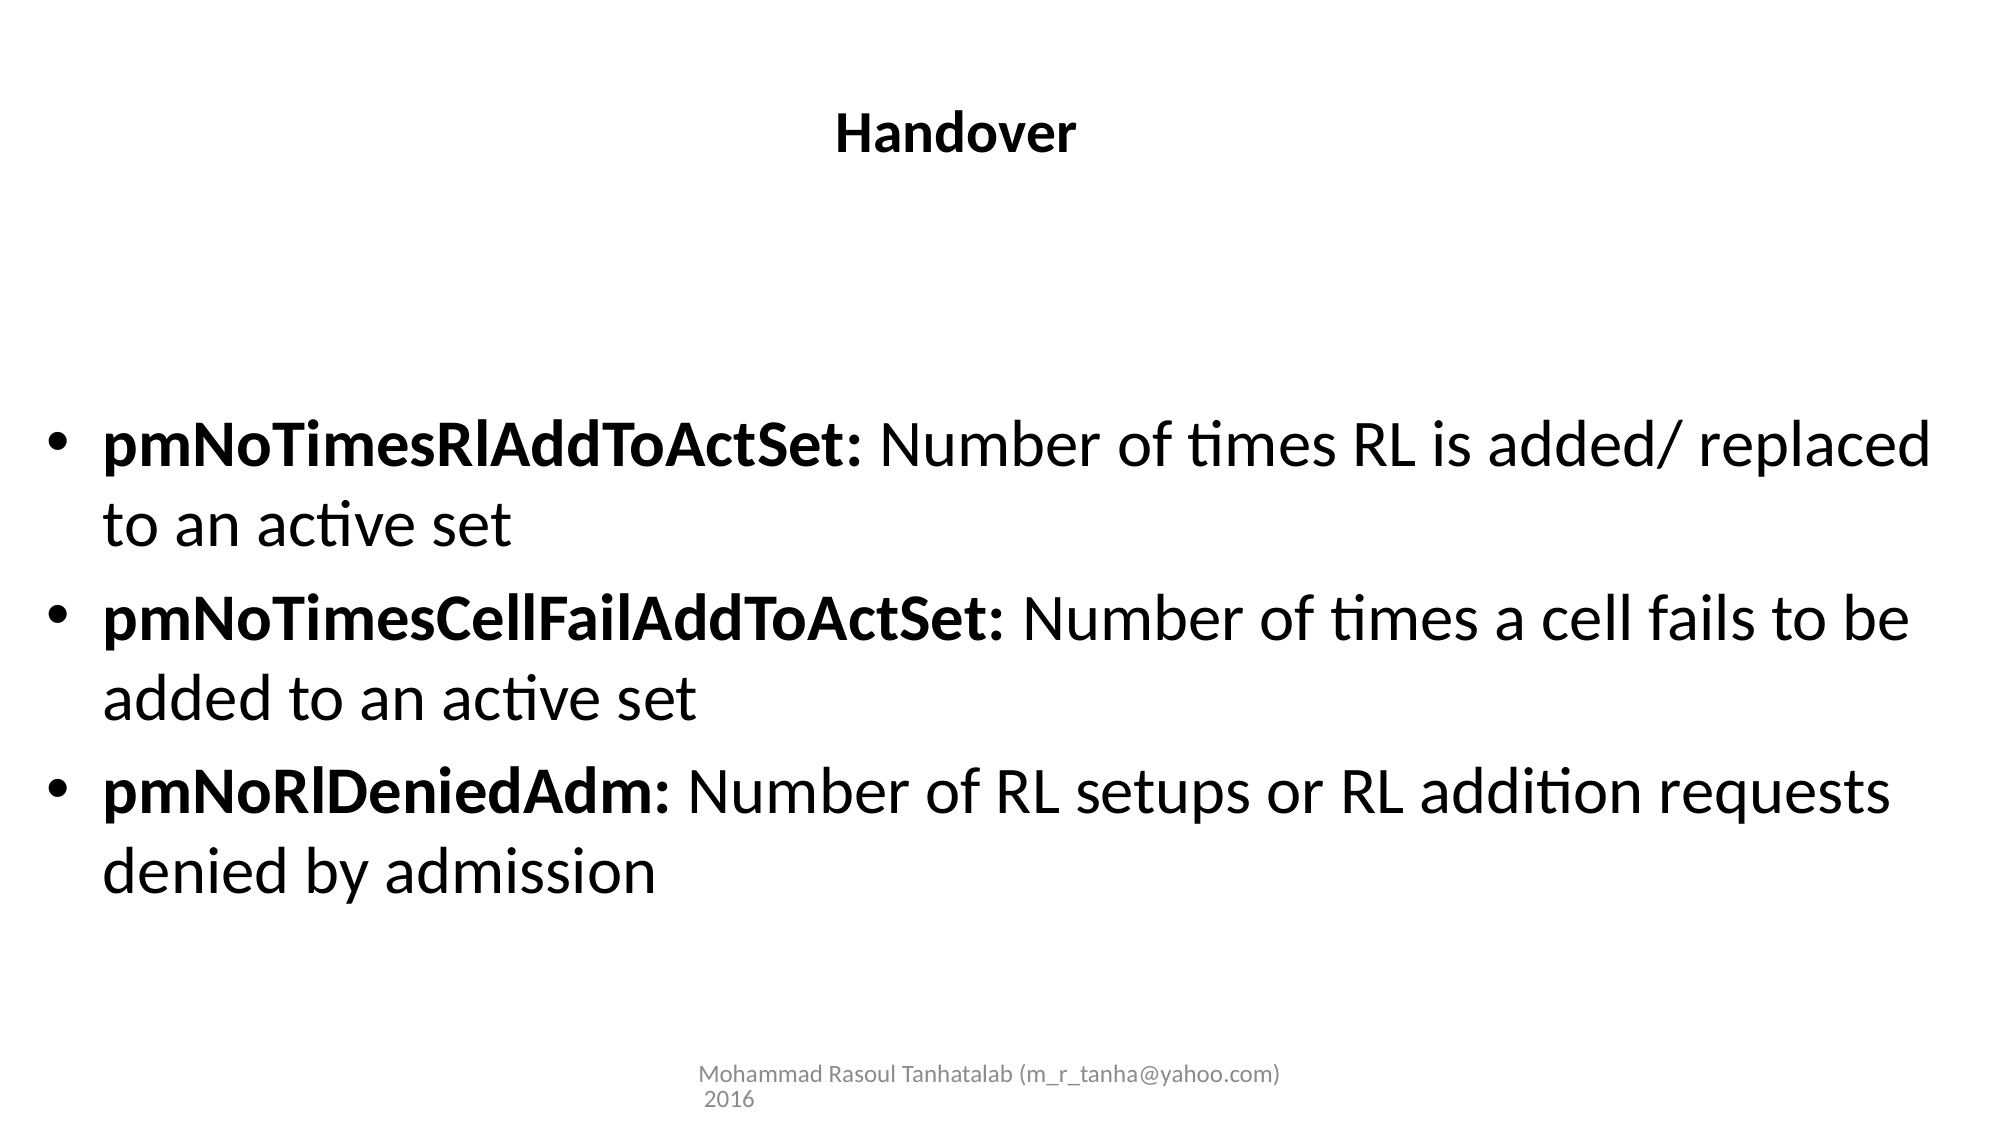

# Handover

pmNoTimesRlAddToActSet: Number of times RL is added/ replaced to an active set
pmNoTimesCellFailAddToActSet: Number of times a cell fails to be added to an active set
pmNoRlDeniedAdm: Number of RL setups or RL addition requests denied by admission
Mohammad Rasoul Tanhatalab (m_r_tanha@yahoo.com)    2016